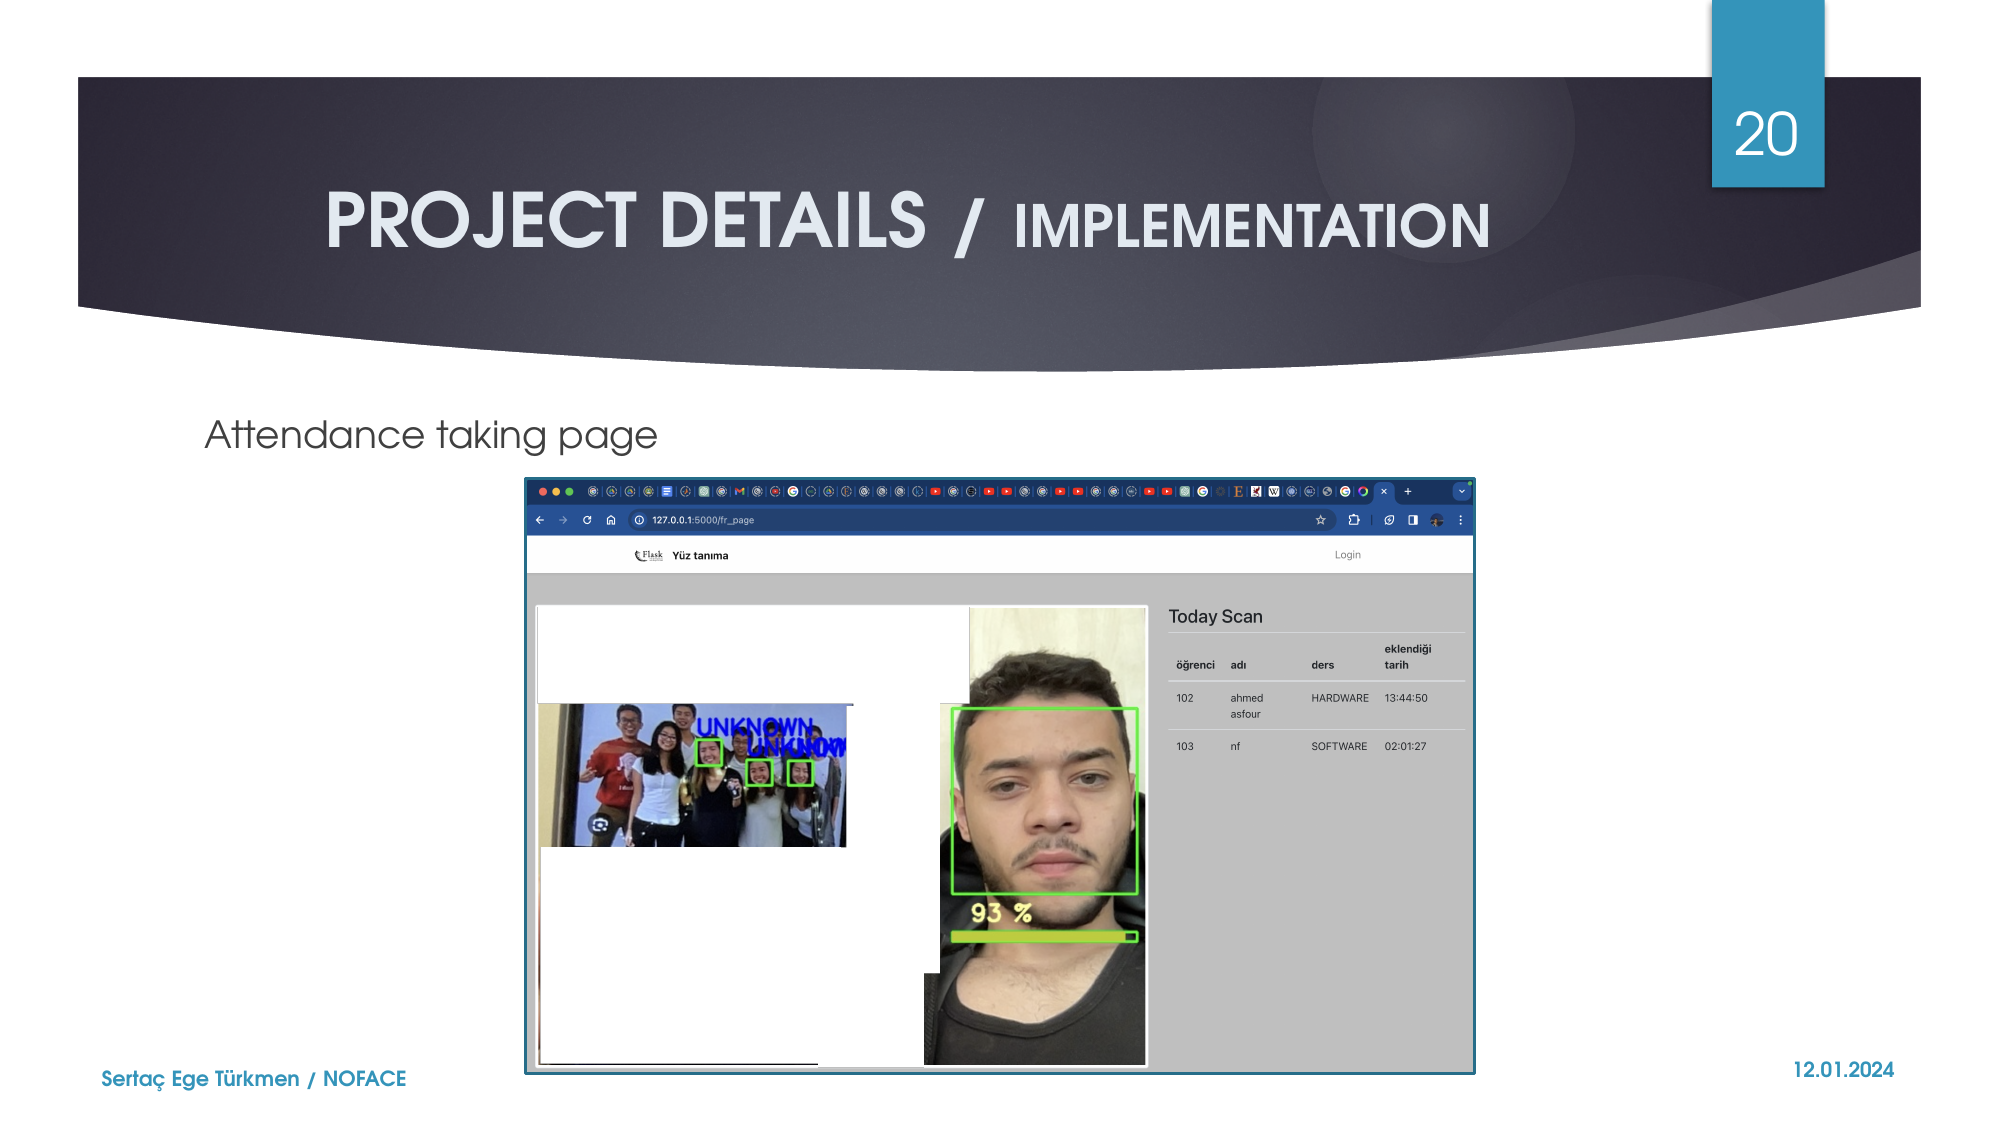

20
# PROJECT DETAILS / IMPLEMENTATION
Attendance taking page

Sertaç Ege Türkmen / NOFACE
12.01.2024